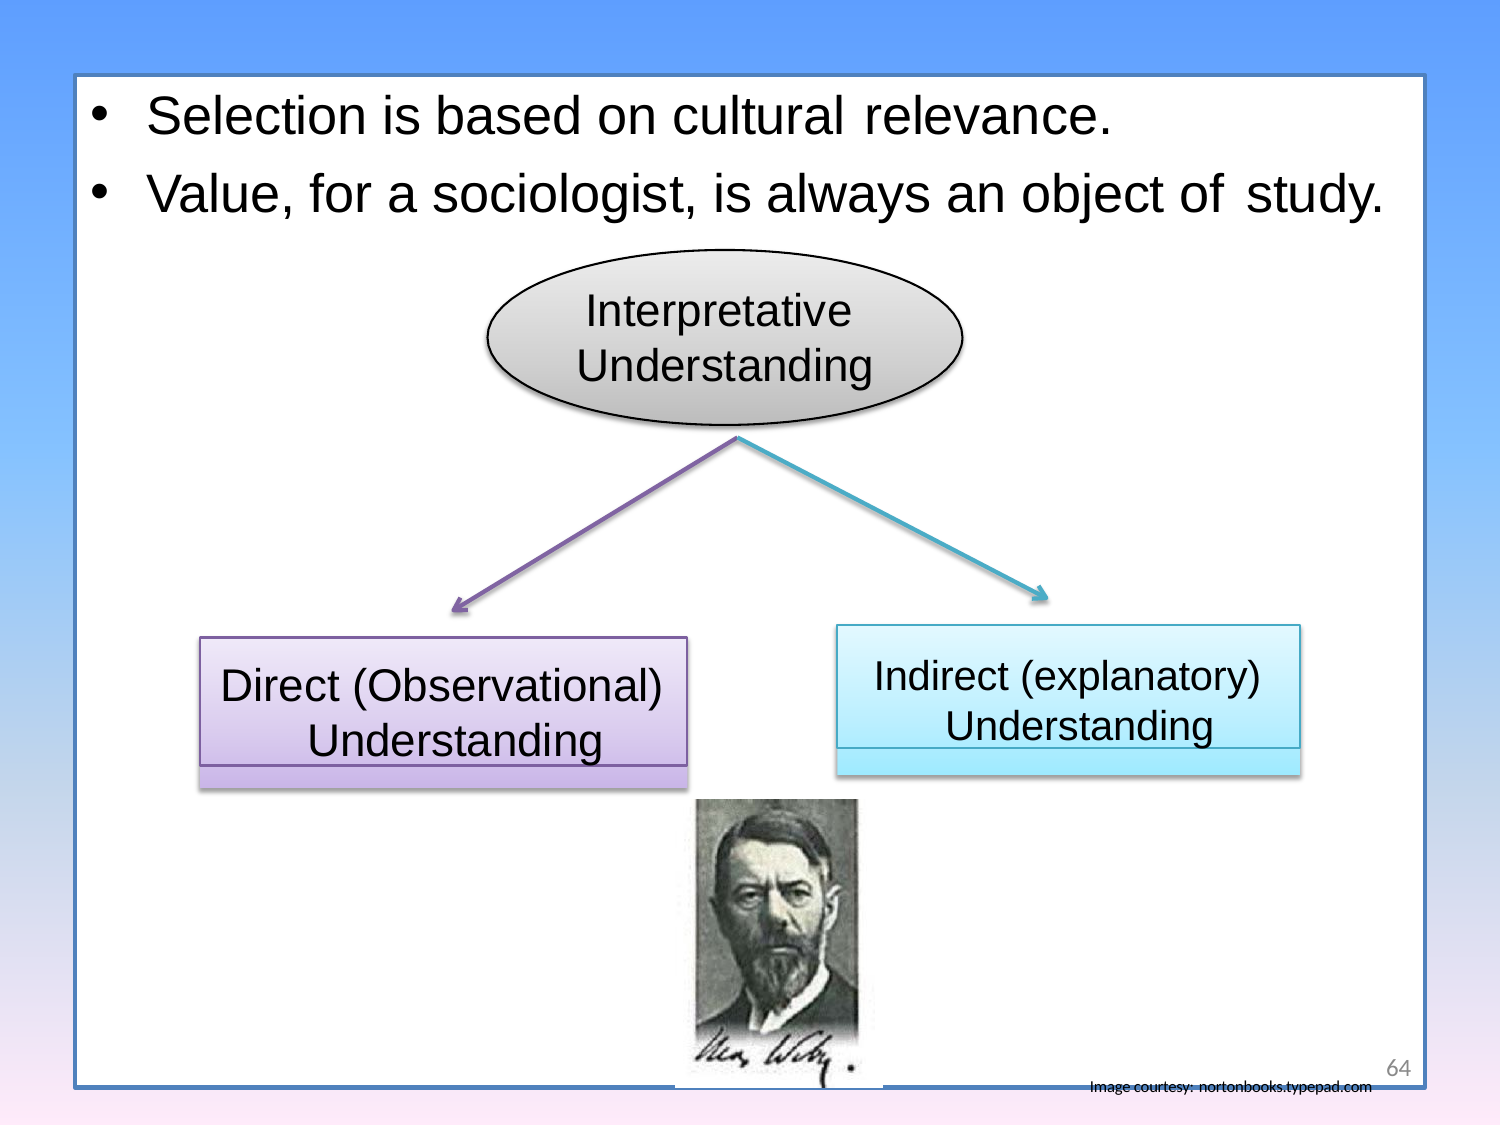

Selection is based on cultural relevance.
Value, for a sociologist, is always an object of study.
Interpretative  Understanding

Indirect (explanatory)  Understanding

Direct (Observational)  Understanding

64
Image courtesy: nortonbooks.typepad.com